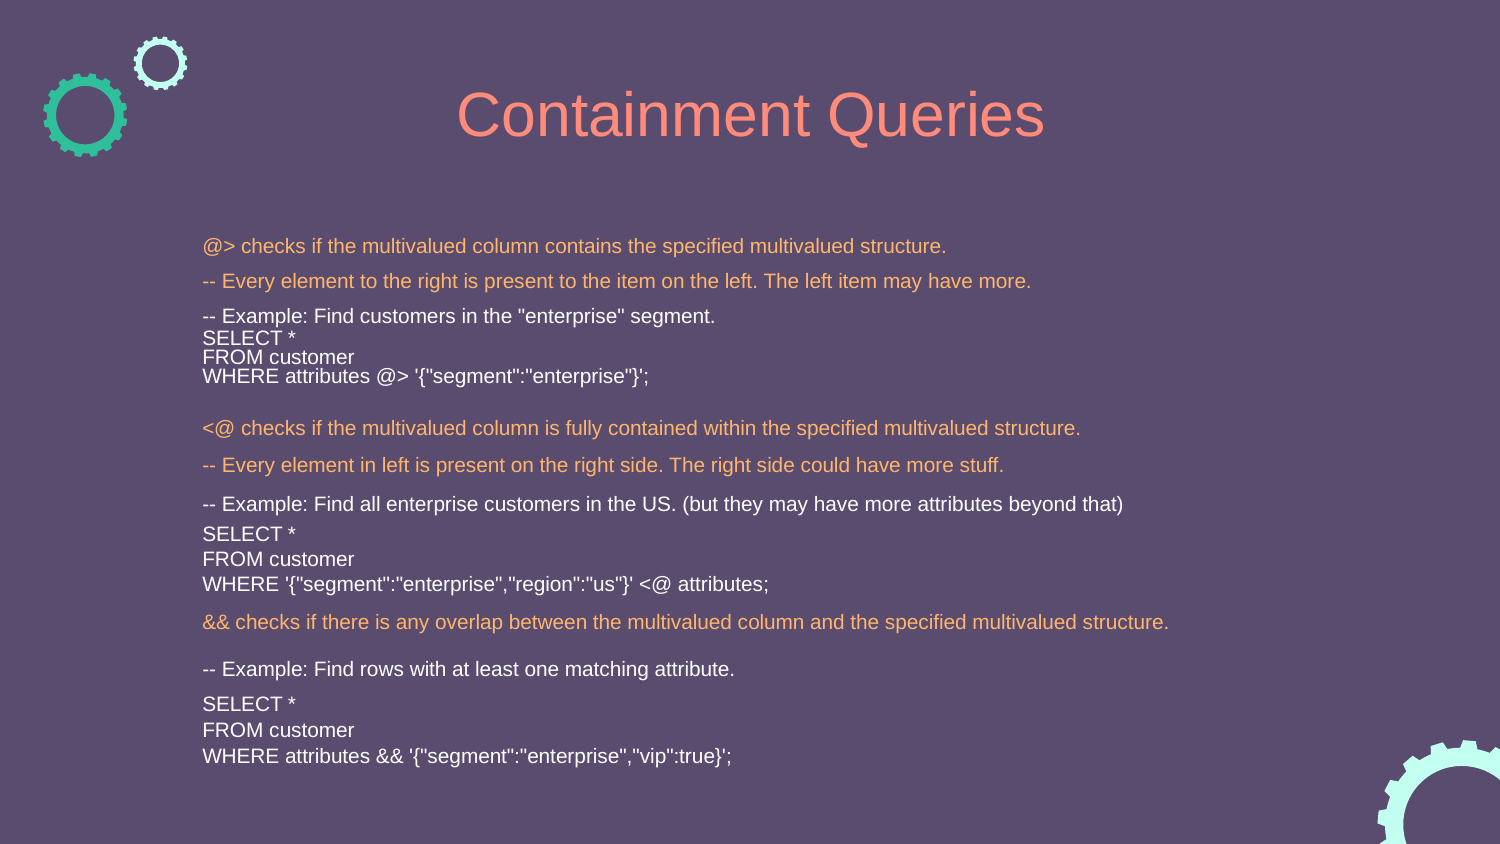

Containment Queries
@> checks if the multivalued column contains the specified multivalued structure.
-- Every element to the right is present to the item on the left. The left item may have more.
-- Example: Find customers in the "enterprise" segment.
SELECT *
FROM customer
WHERE attributes @> '{"segment":"enterprise"}';

<@ checks if the multivalued column is fully contained within the specified multivalued structure.
-- Every element in left is present on the right side. The right side could have more stuff.
-- Example: Find all enterprise customers in the US. (but they may have more attributes beyond that)
SELECT *
FROM customer
WHERE '{"segment":"enterprise","region":"us"}' <@ attributes;
&& checks if there is any overlap between the multivalued column and the specified multivalued structure.
-- Example: Find rows with at least one matching attribute.
SELECT *
FROM customer
WHERE attributes && '{"segment":"enterprise","vip":true}';